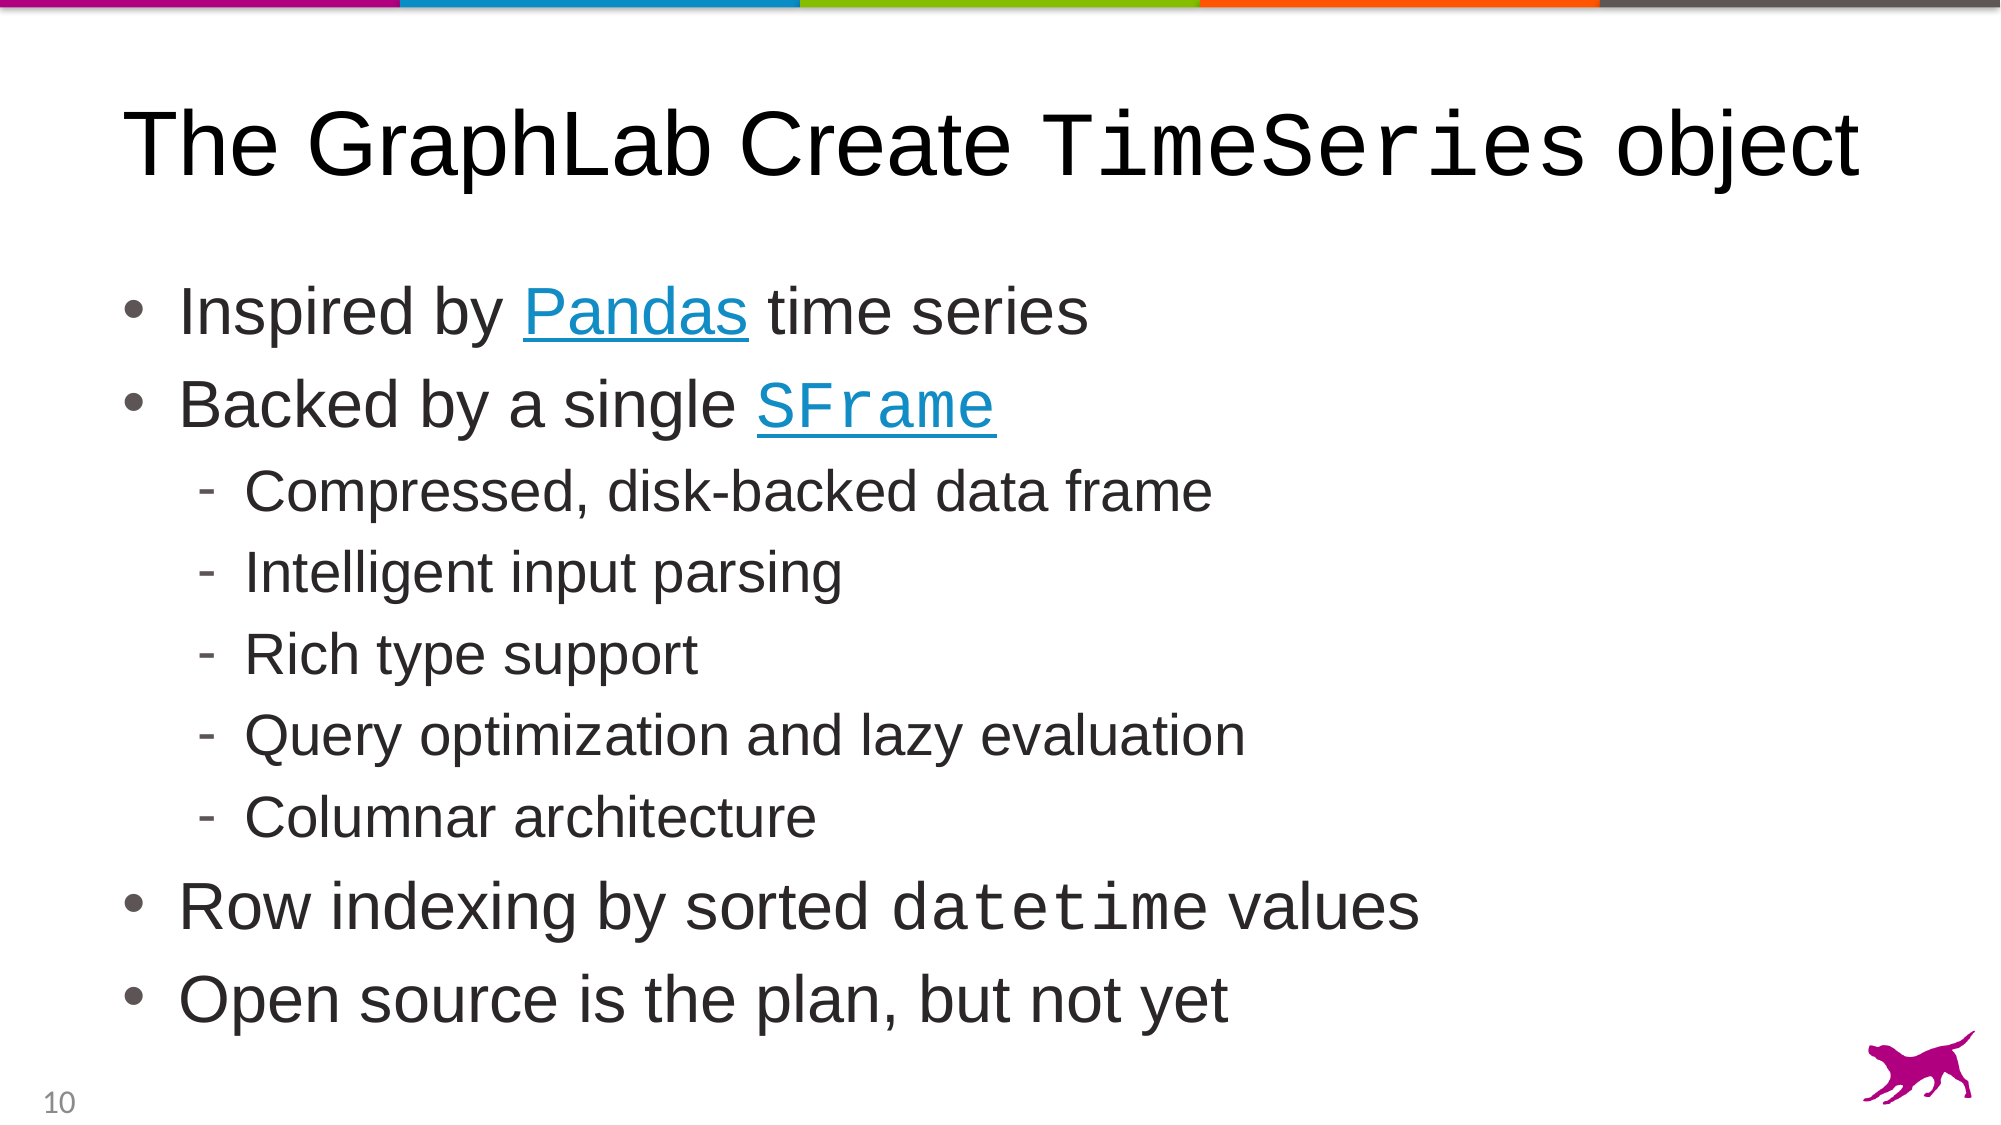

# The GraphLab Create TimeSeries object
Inspired by Pandas time series
Backed by a single SFrame
Compressed, disk-backed data frame
Intelligent input parsing
Rich type support
Query optimization and lazy evaluation
Columnar architecture
Row indexing by sorted datetime values
Open source is the plan, but not yet